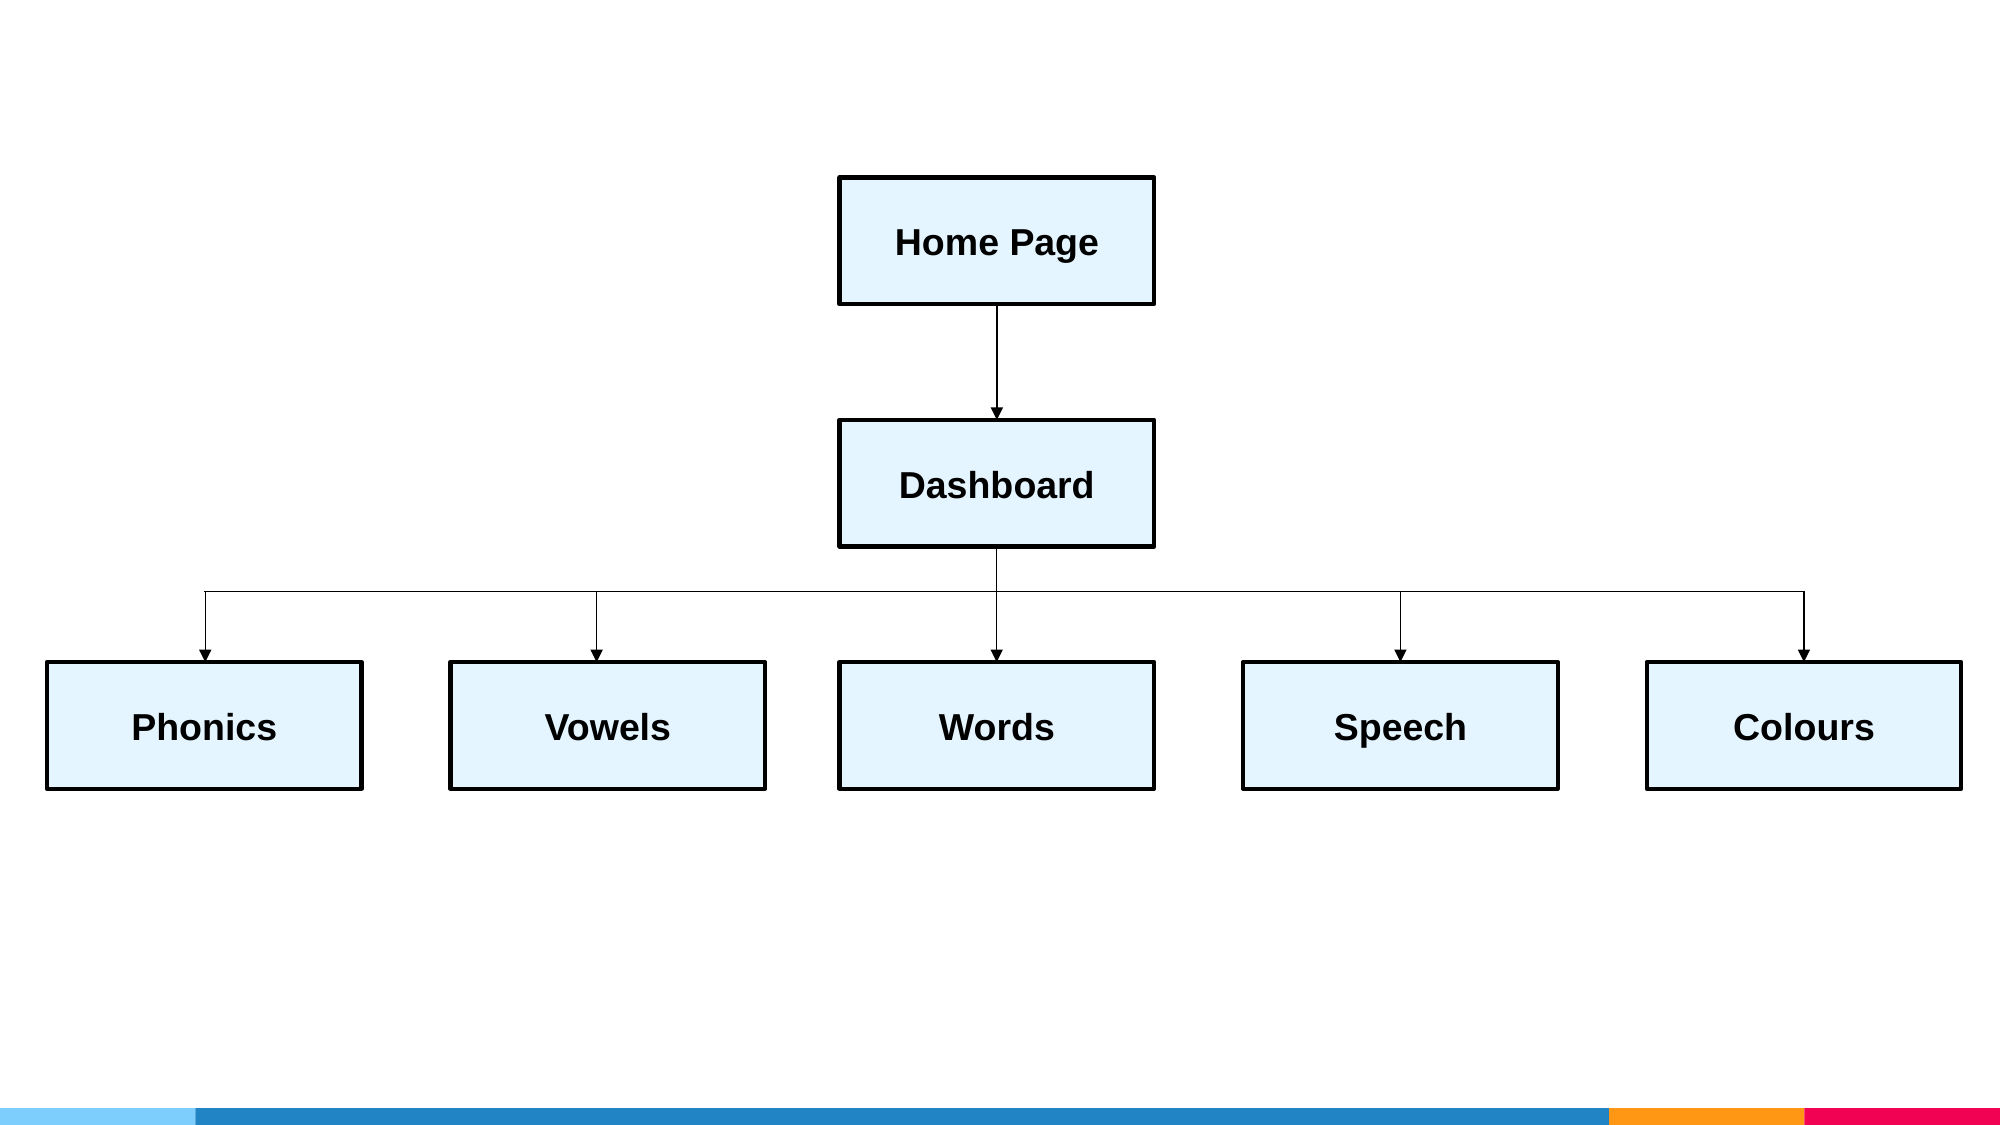

Home Page
Dashboard
Words
Colours
Vowels
Speech
Phonics